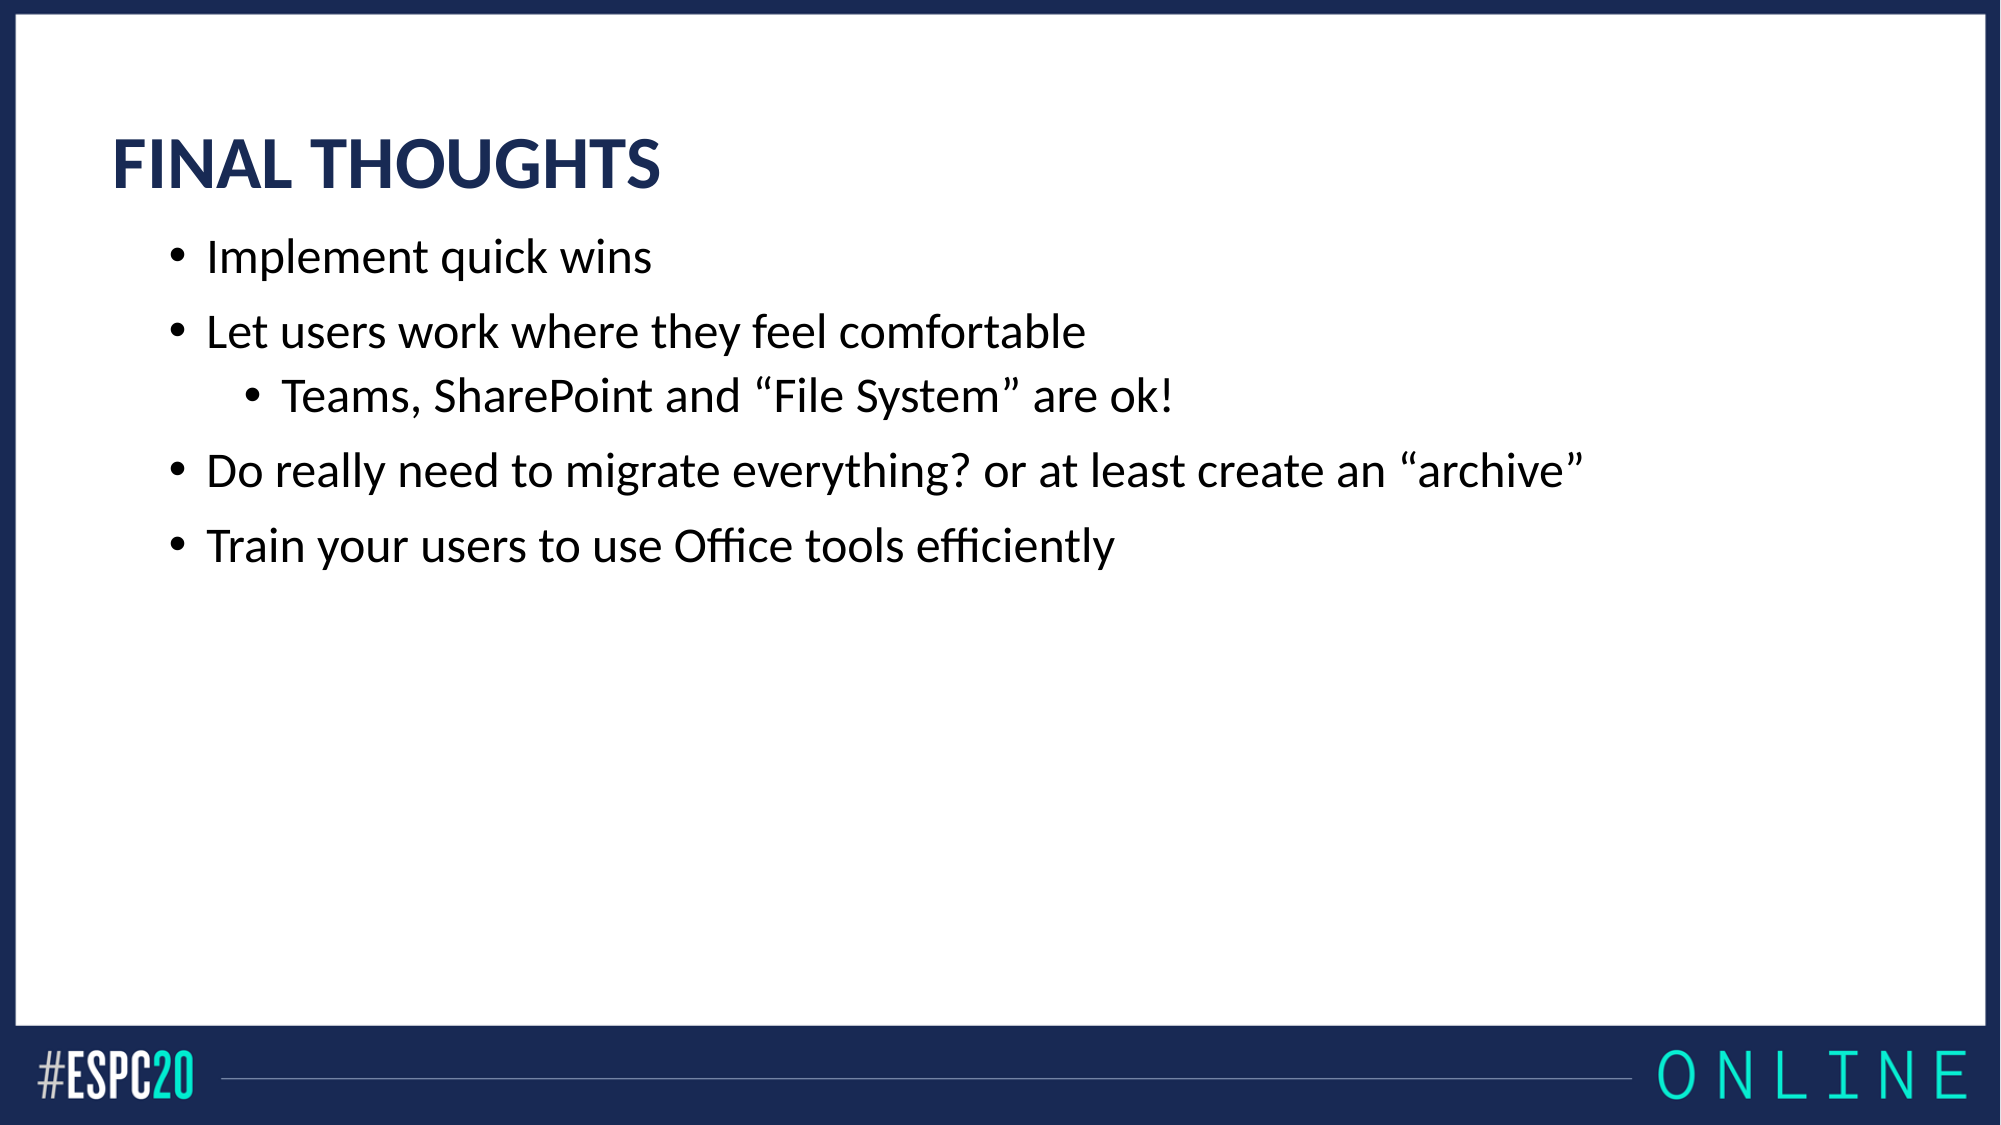

# Final Thoughts
Implement quick wins
Let users work where they feel comfortable
Teams, SharePoint and “File System” are ok!
Do really need to migrate everything? or at least create an “archive”
Train your users to use Office tools efficiently